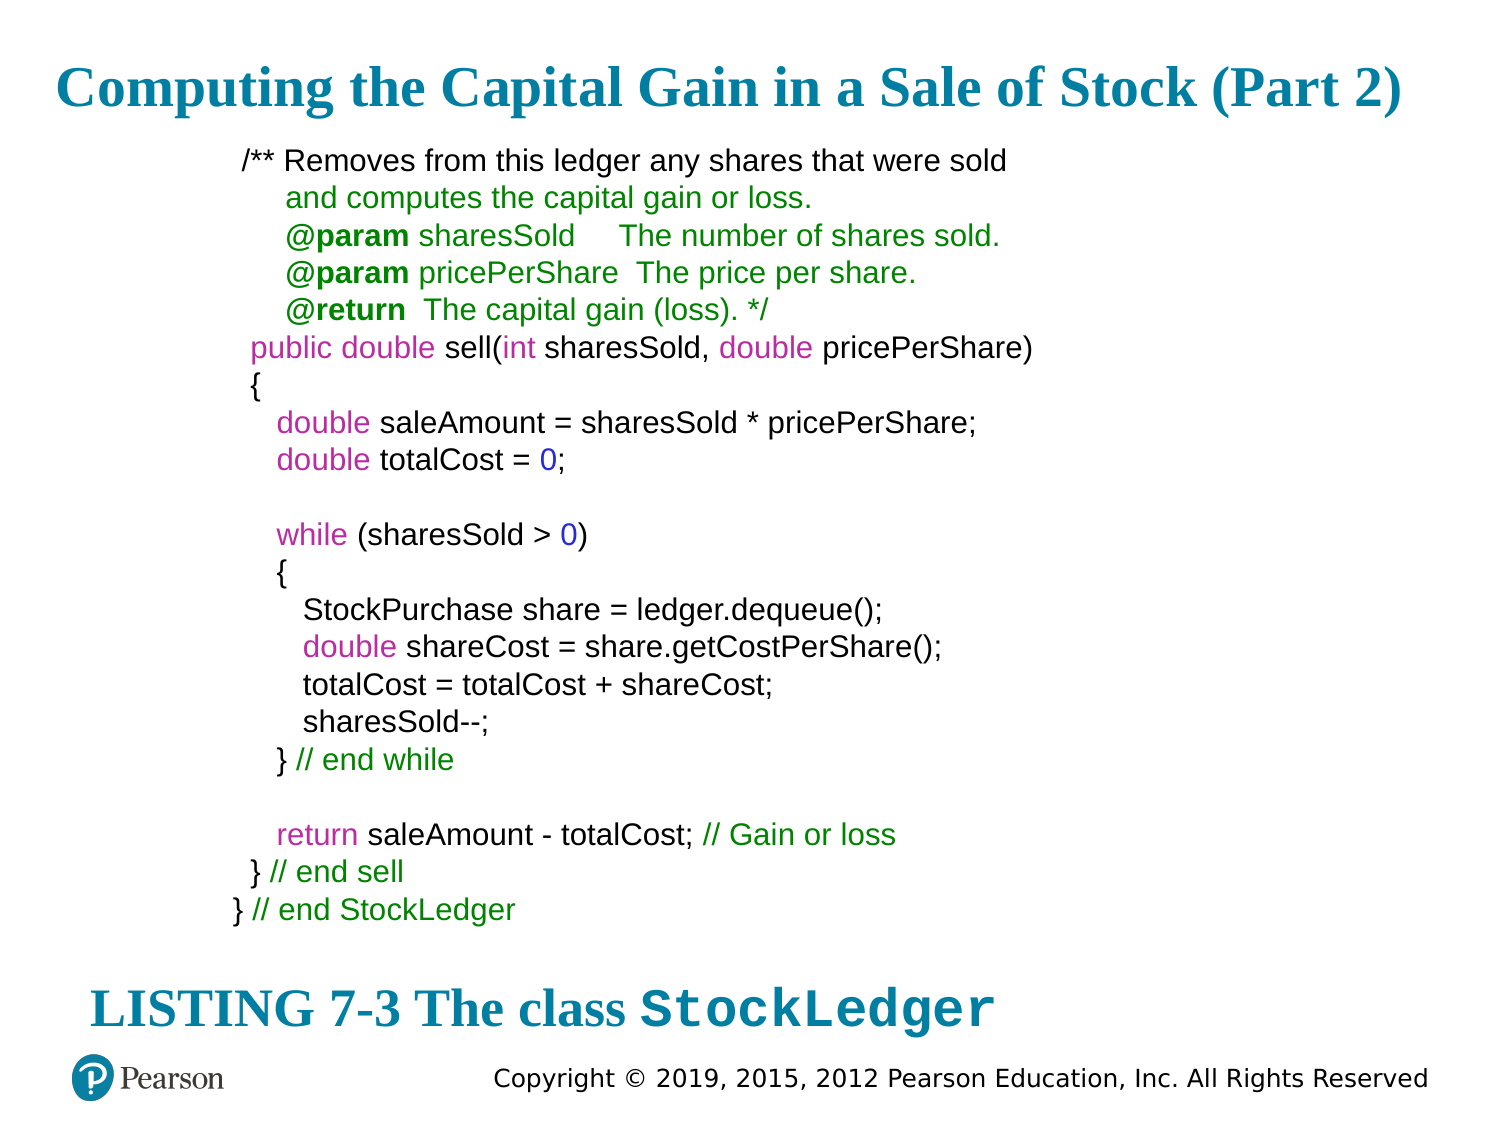

# Computing the Capital Gain in a Sale of Stock (Part 2)
 /** Removes from this ledger any shares that were sold
      and computes the capital gain or loss.
      @param sharesSold     The number of shares sold.
      @param pricePerShare  The price per share.
      @return  The capital gain (loss). */
  public double sell(int sharesSold, double pricePerShare)
  {
     double saleAmount = sharesSold * pricePerShare;
     double totalCost = 0;

     while (sharesSold > 0)
     {
        StockPurchase share = ledger.dequeue();
        double shareCost = share.getCostPerShare();
        totalCost = totalCost + shareCost;
        sharesSold--;
     } // end while

     return saleAmount - totalCost; // Gain or loss
  } // end sell
} // end StockLedger
LISTING 7-3 The class StockLedger